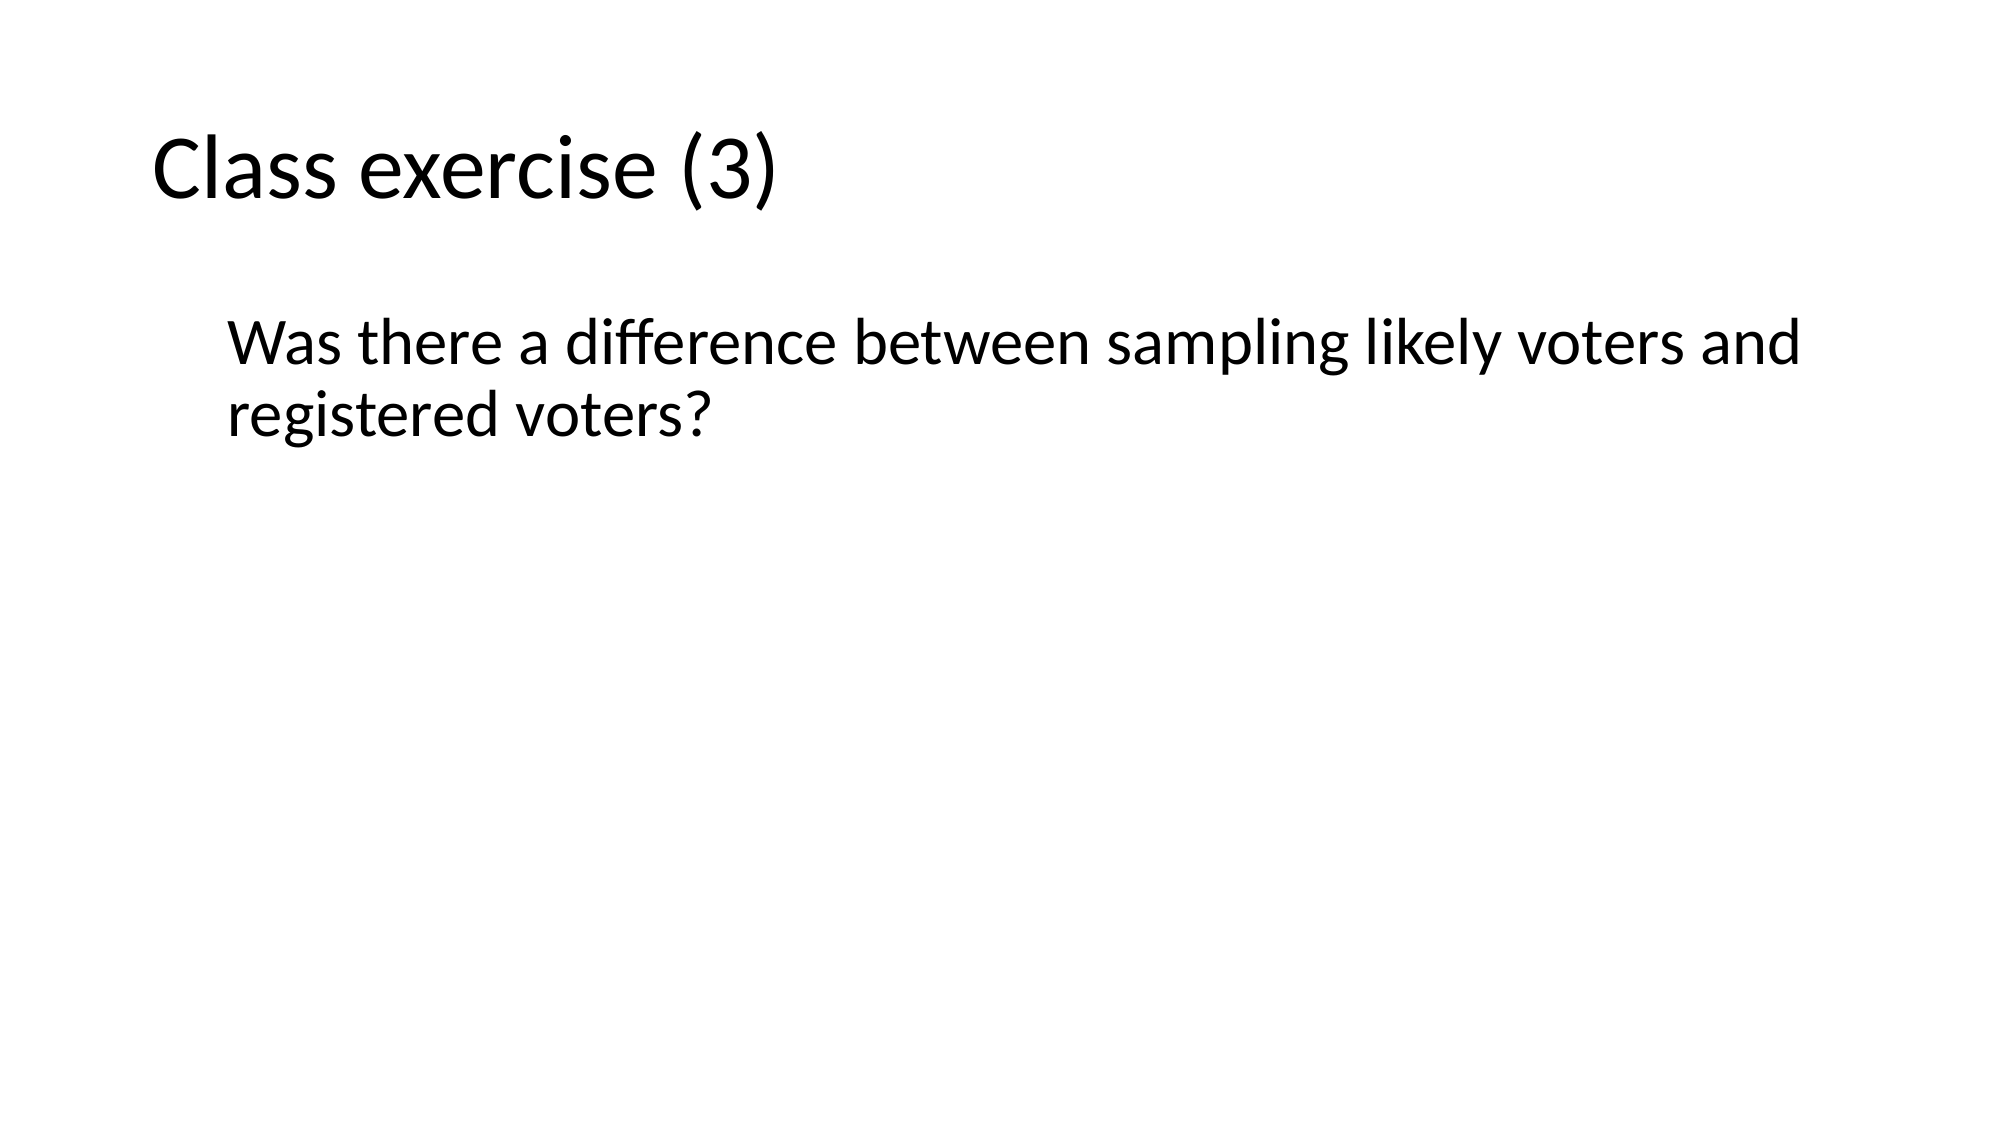

# Class exercise (3)
Was there a difference between sampling likely voters and registered voters?